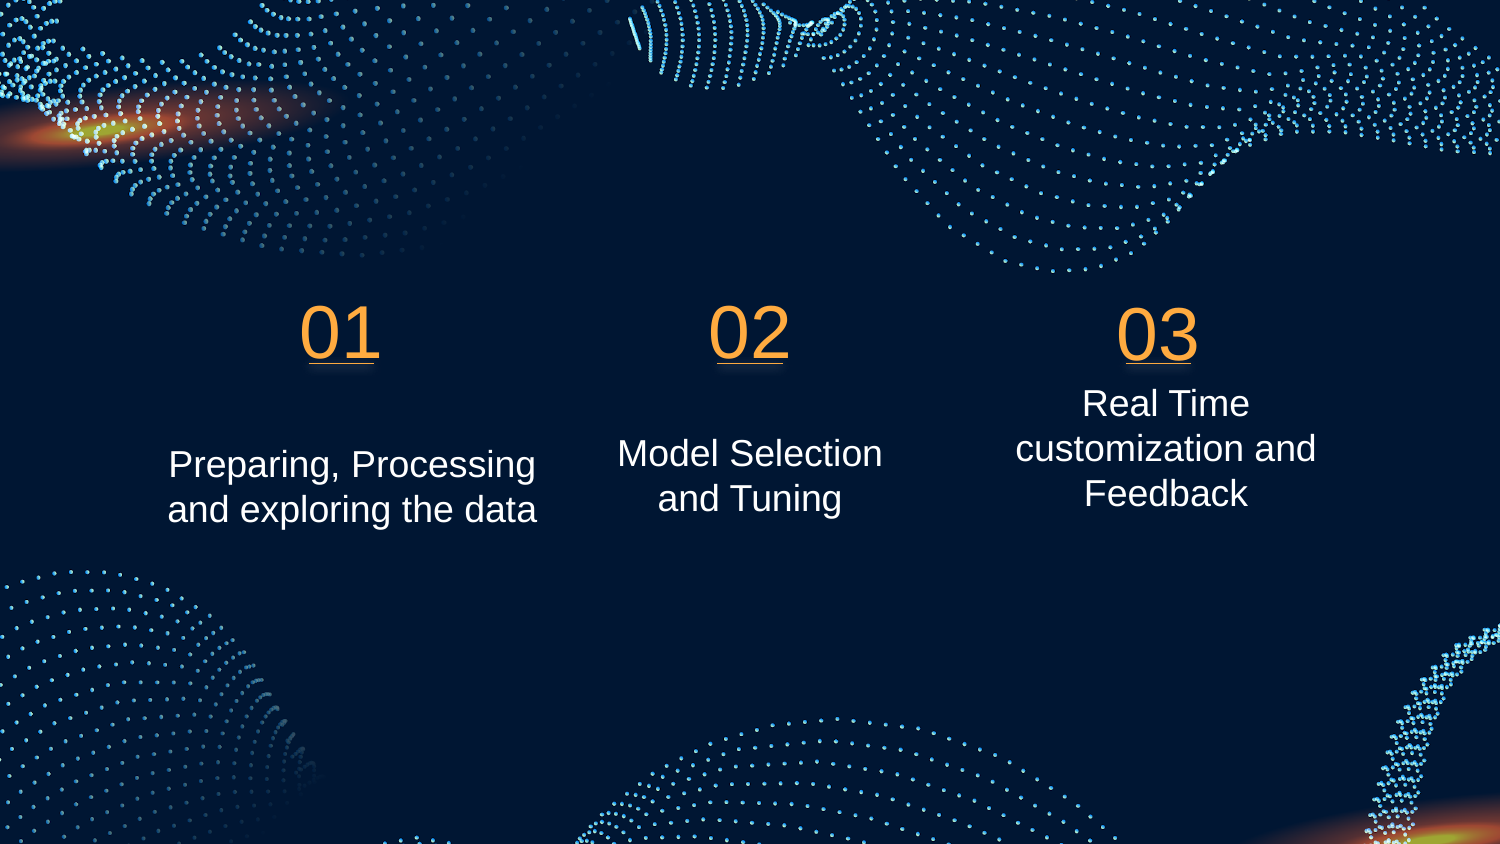

01
02
03
Real Time customization and Feedback
# Model Selection and Tuning
Preparing, Processing and exploring the data